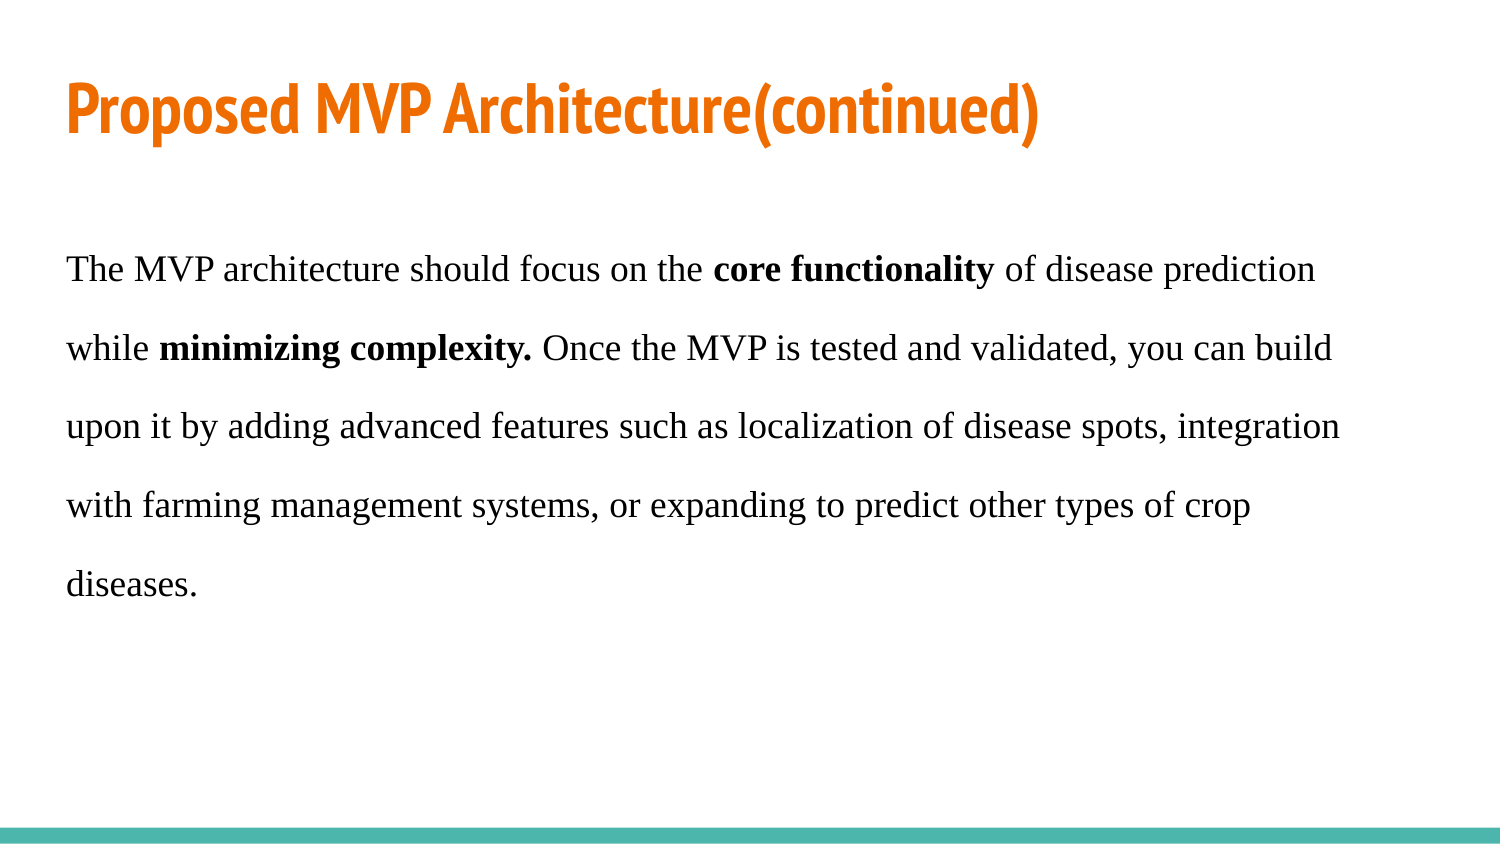

# Proposed MVP Architecture(continued)
The MVP architecture should focus on the core functionality of disease prediction while minimizing complexity. Once the MVP is tested and validated, you can build upon it by adding advanced features such as localization of disease spots, integration with farming management systems, or expanding to predict other types of crop diseases.